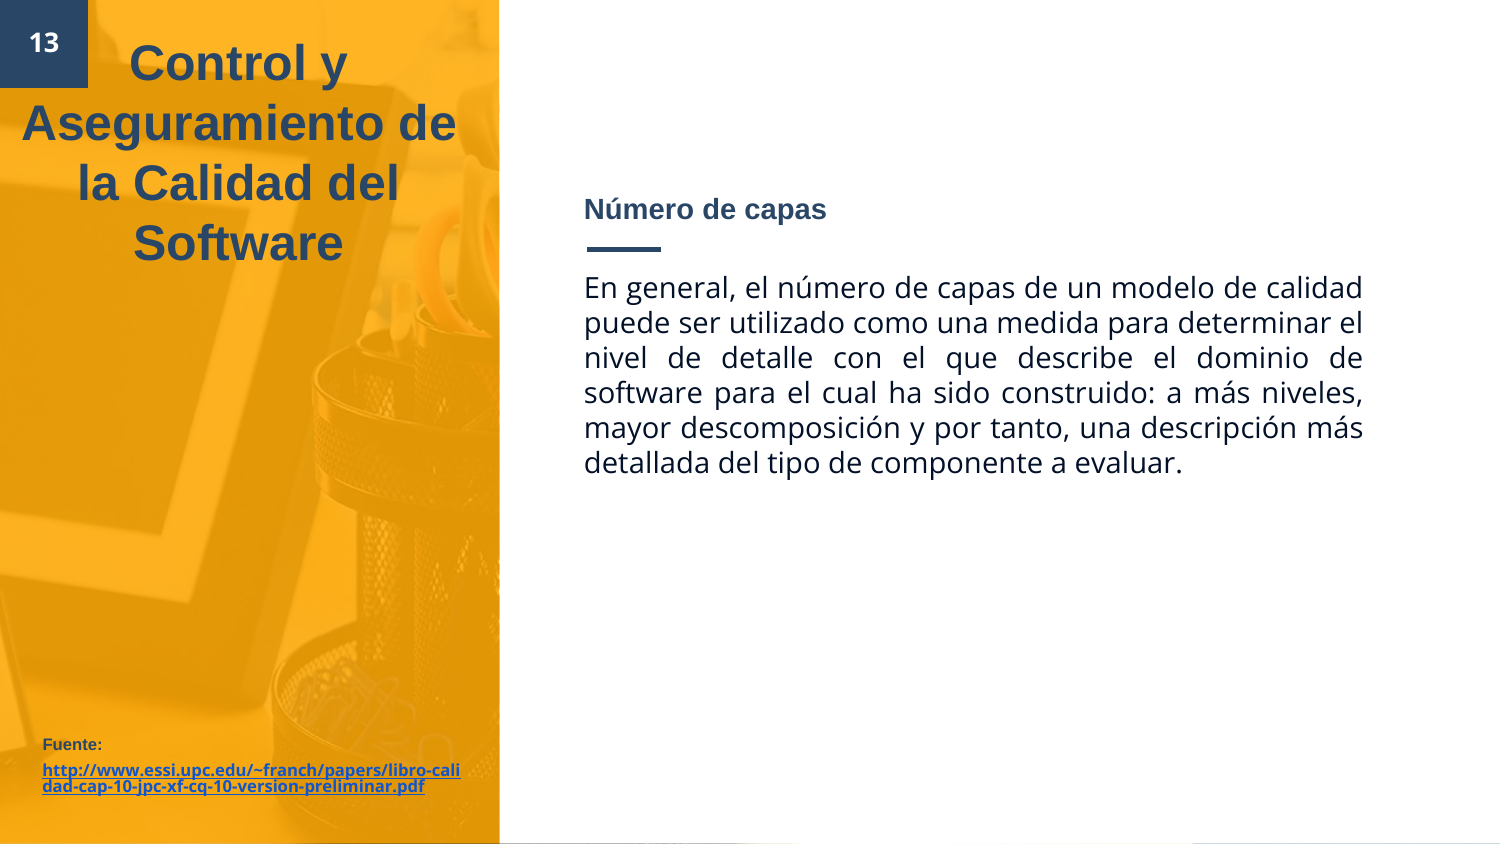

Control y Aseguramiento de la Calidad del Software
13
# Número de capas
En general, el número de capas de un modelo de calidad puede ser utilizado como una medida para determinar el nivel de detalle con el que describe el dominio de software para el cual ha sido construido: a más niveles, mayor descomposición y por tanto, una descripción más detallada del tipo de componente a evaluar.
Fuente:
http://www.essi.upc.edu/~franch/papers/libro-calidad-cap-10-jpc-xf-cq-10-version-preliminar.pdf